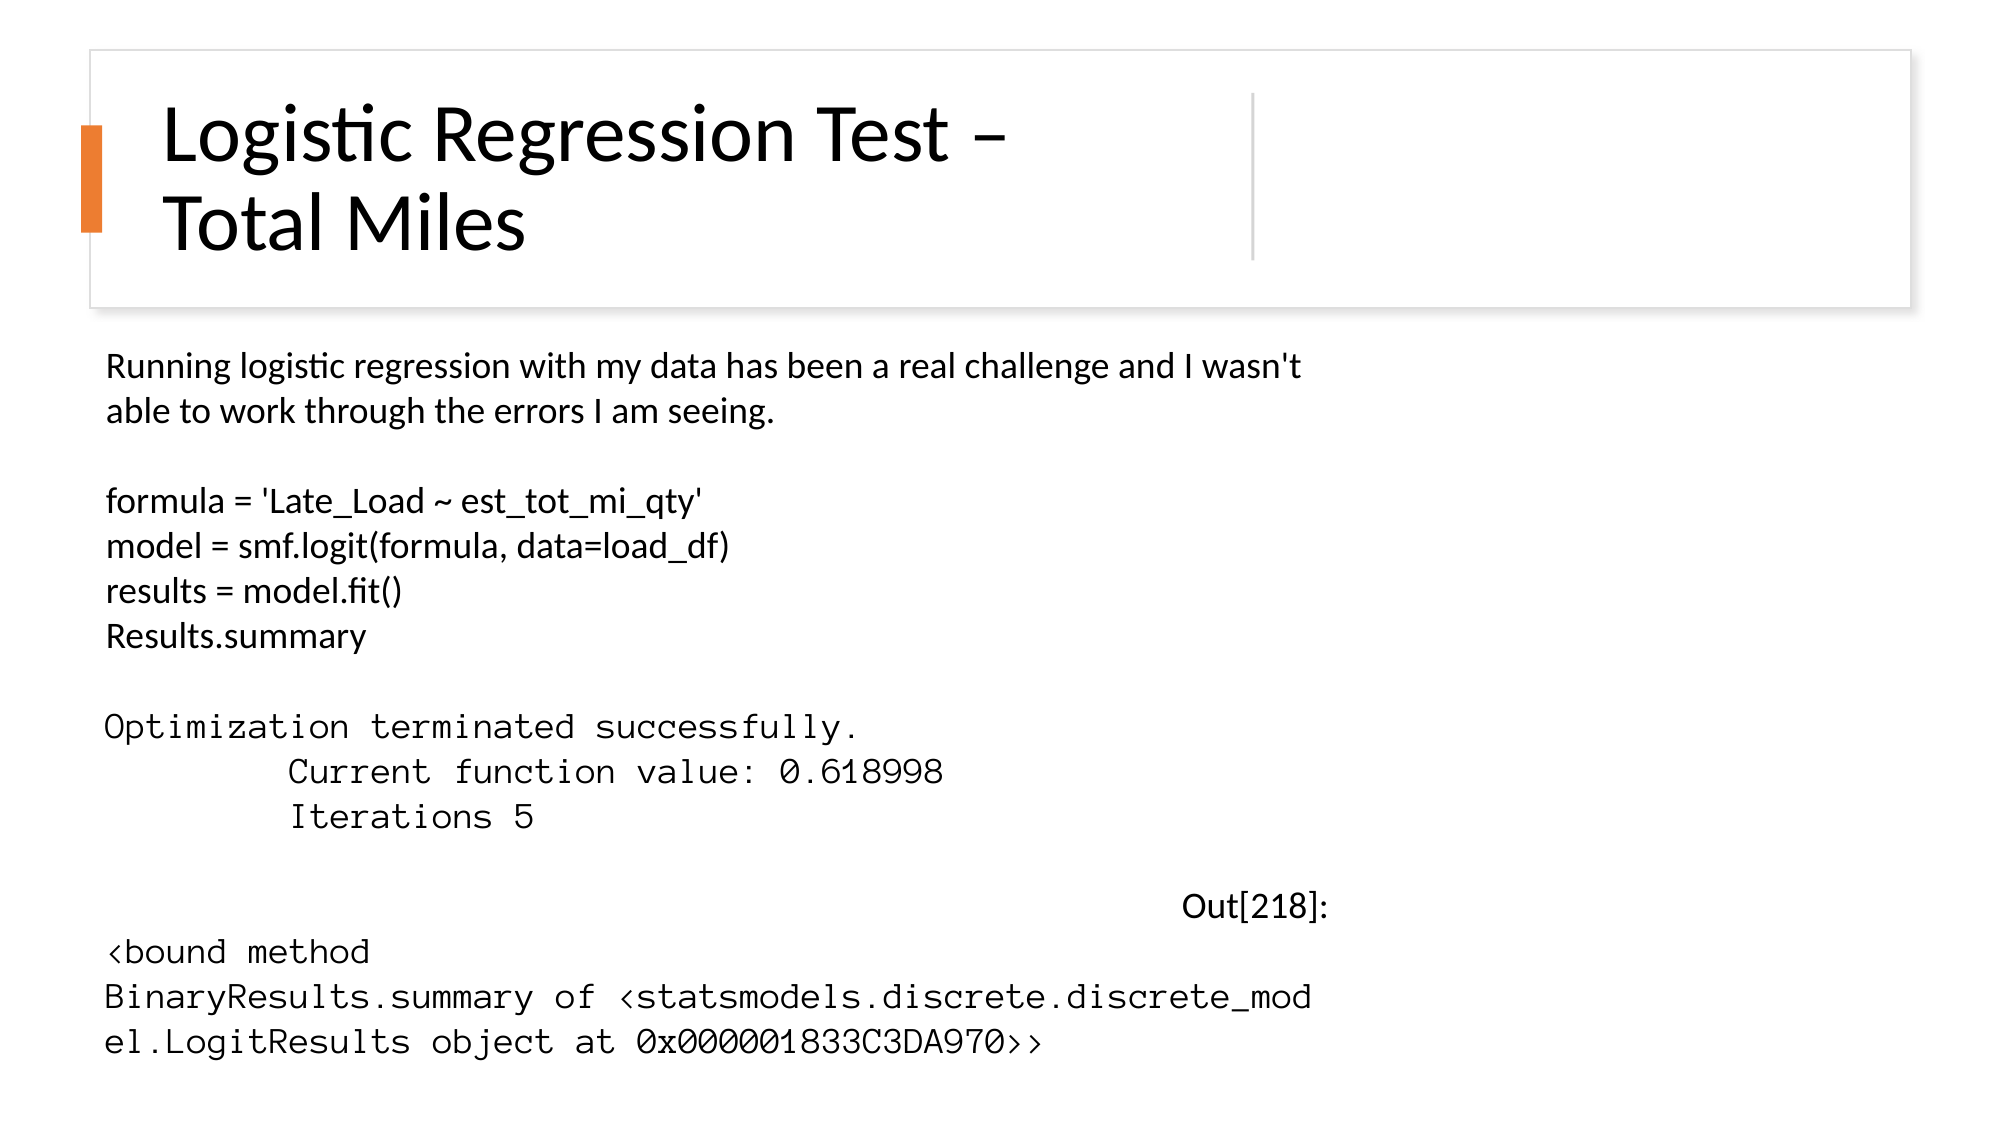

# Logistic Regression Test – Total Miles

Running logistic regression with my data has been a real challenge and I wasn't able to work through the errors I am seeing.

formula = 'Late_Load ~ est_tot_mi_qty'
model = smf.logit(formula, data=load_df)
results = model.fit()
Results.summary

Optimization terminated successfully.
         Current function value: 0.618998
         Iterations 5
Out[218]:
<bound method BinaryResults.summary of <statsmodels.discrete.discrete_model.LogitResults object at 0x000001833C3DA970>>